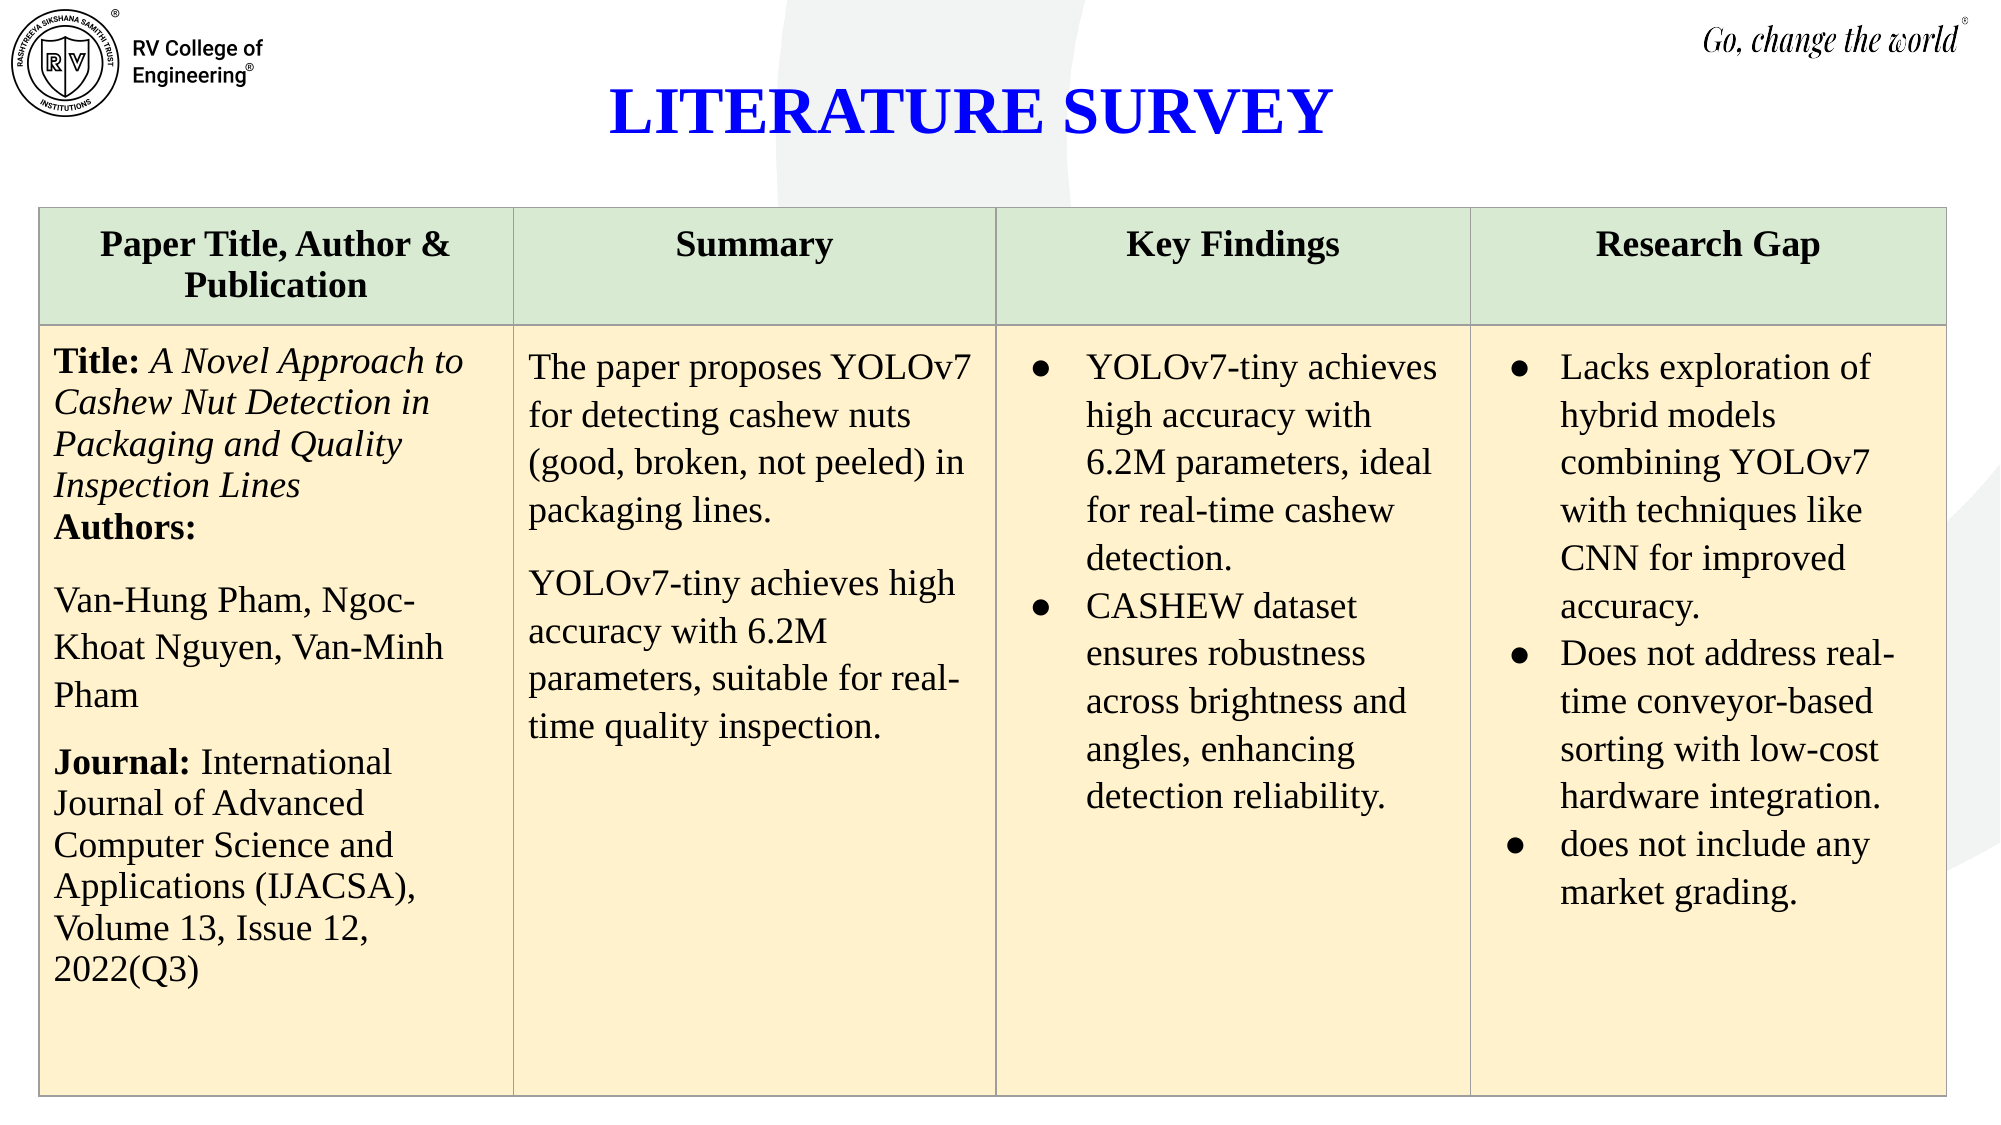

LITERATURE SURVEY
| Paper Title, Author & Publication | Summary | Key Findings | Research Gap |
| --- | --- | --- | --- |
| Title: A Novel Approach to Cashew Nut Detection in Packaging and Quality Inspection Lines Authors: Van-Hung Pham, Ngoc-Khoat Nguyen, Van-Minh Pham Journal: International Journal of Advanced Computer Science and Applications (IJACSA), Volume 13, Issue 12, 2022(Q3) | The paper proposes YOLOv7 for detecting cashew nuts (good, broken, not peeled) in packaging lines. YOLOv7-tiny achieves high accuracy with 6.2M parameters, suitable for real-time quality inspection. | YOLOv7-tiny achieves high accuracy with 6.2M parameters, ideal for real-time cashew detection. CASHEW dataset ensures robustness across brightness and angles, enhancing detection reliability. | Lacks exploration of hybrid models combining YOLOv7 with techniques like CNN for improved accuracy. Does not address real-time conveyor-based sorting with low-cost hardware integration. does not include any market grading. |